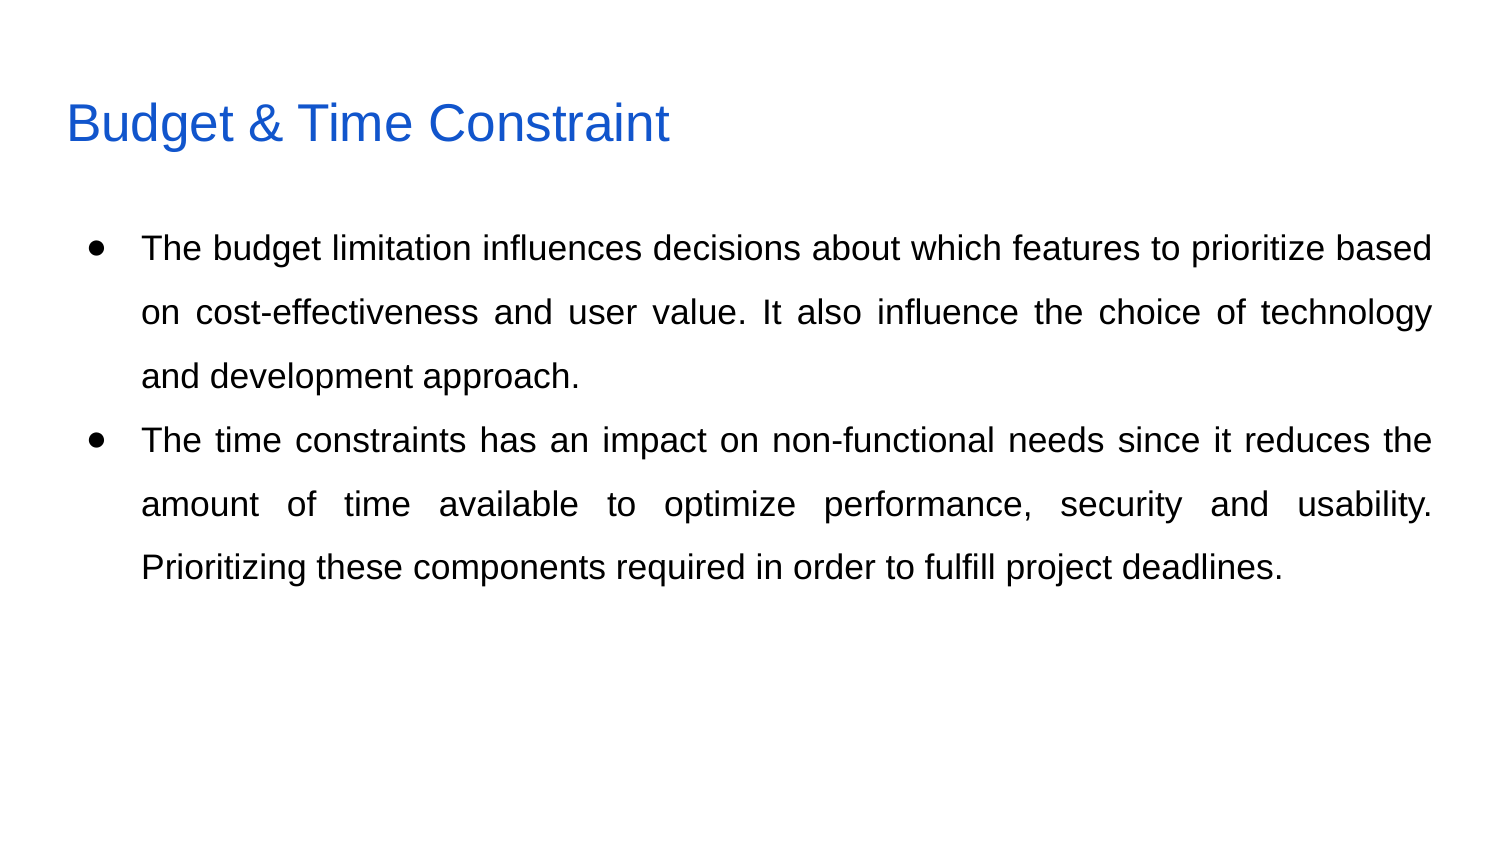

# Budget & Time Constraint

The budget limitation influences decisions about which features to prioritize based on cost-effectiveness and user value. It also influence the choice of technology and development approach.
The time constraints has an impact on non-functional needs since it reduces the amount of time available to optimize performance, security and usability. Prioritizing these components required in order to fulfill project deadlines.